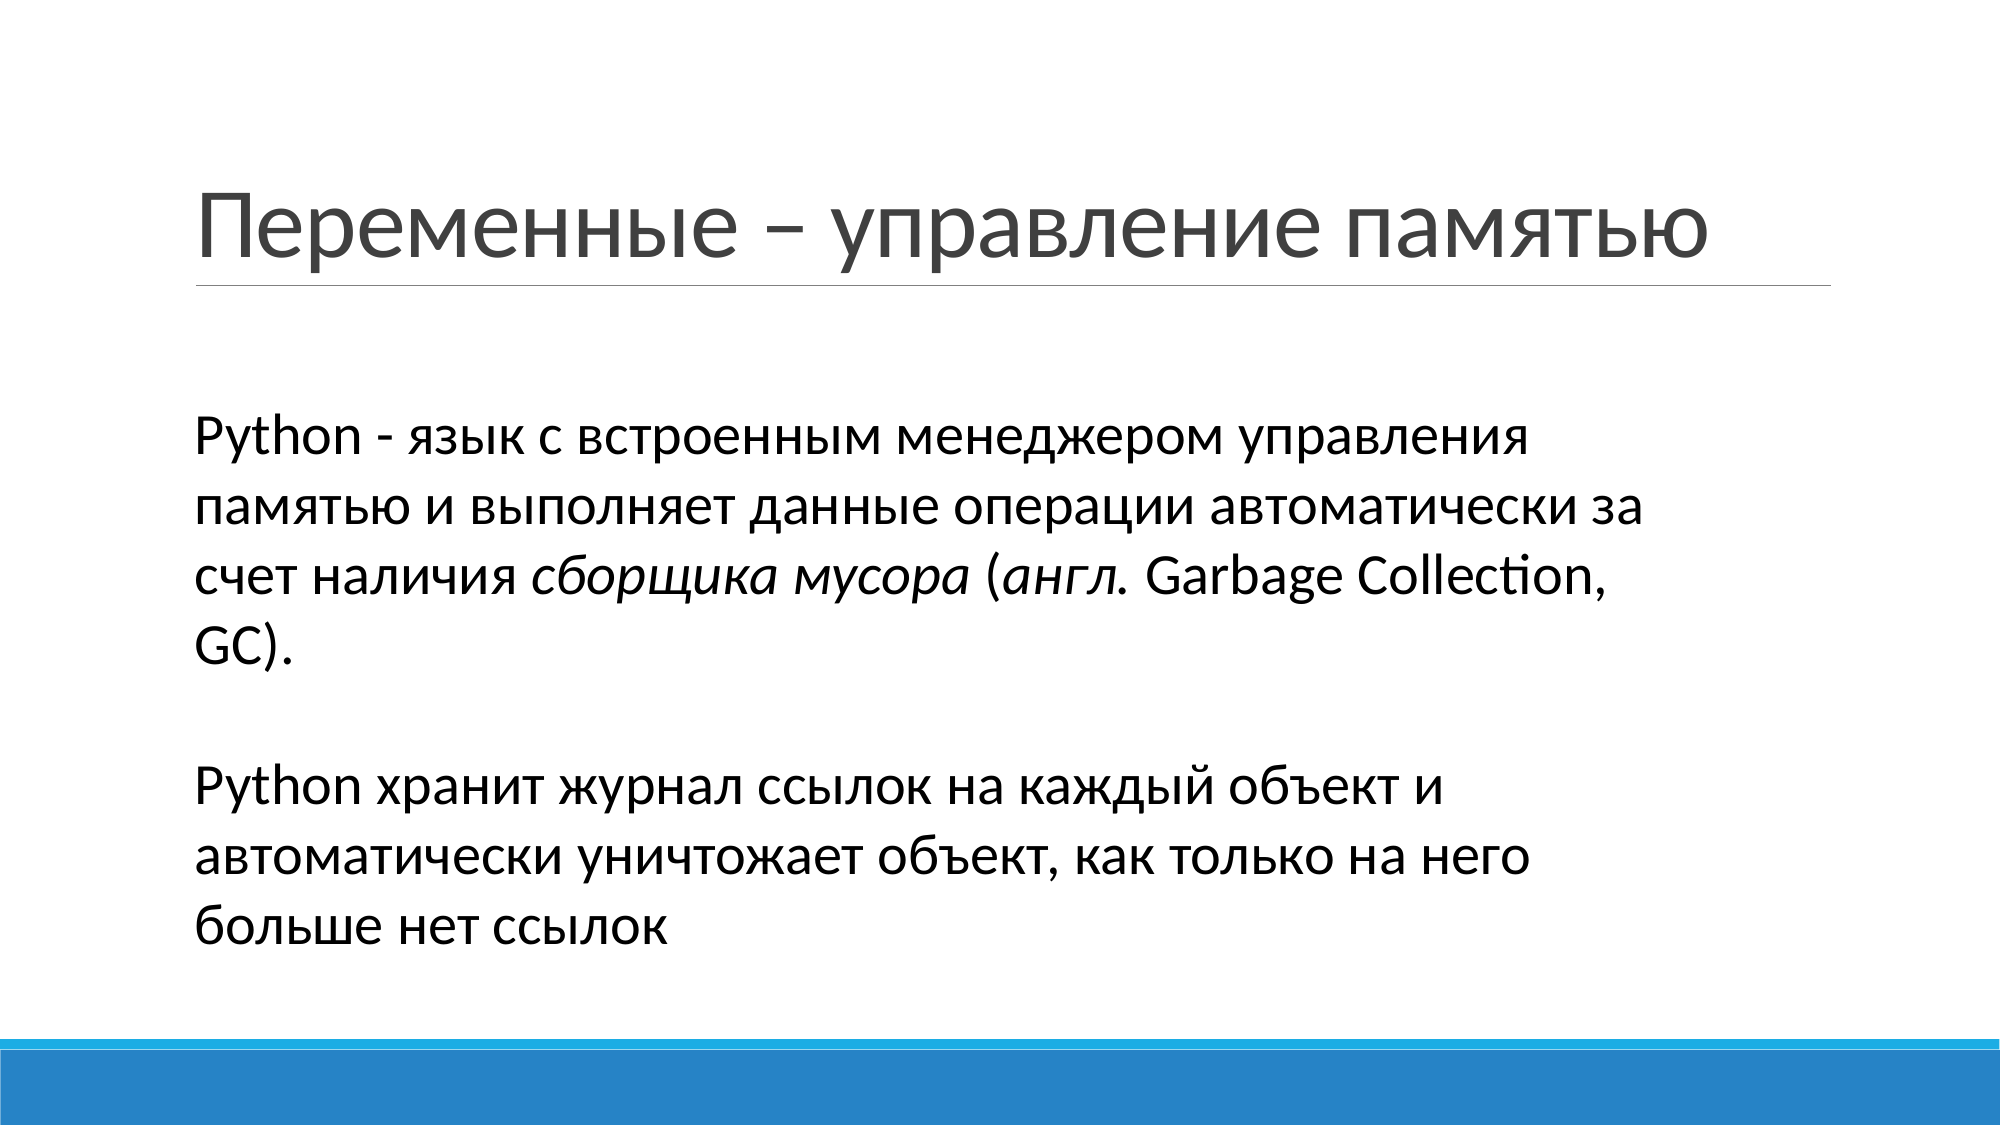

# Переменные – управление памятью
Python - язык с встроенным менеджером управления памятью и выполняет данные операции автоматически за счет наличия сборщика мусора (англ. Garbage Collection, GC).

Python хранит журнал ссылок на каждый объект и автоматически уничтожает объект, как только на него больше нет ссылок